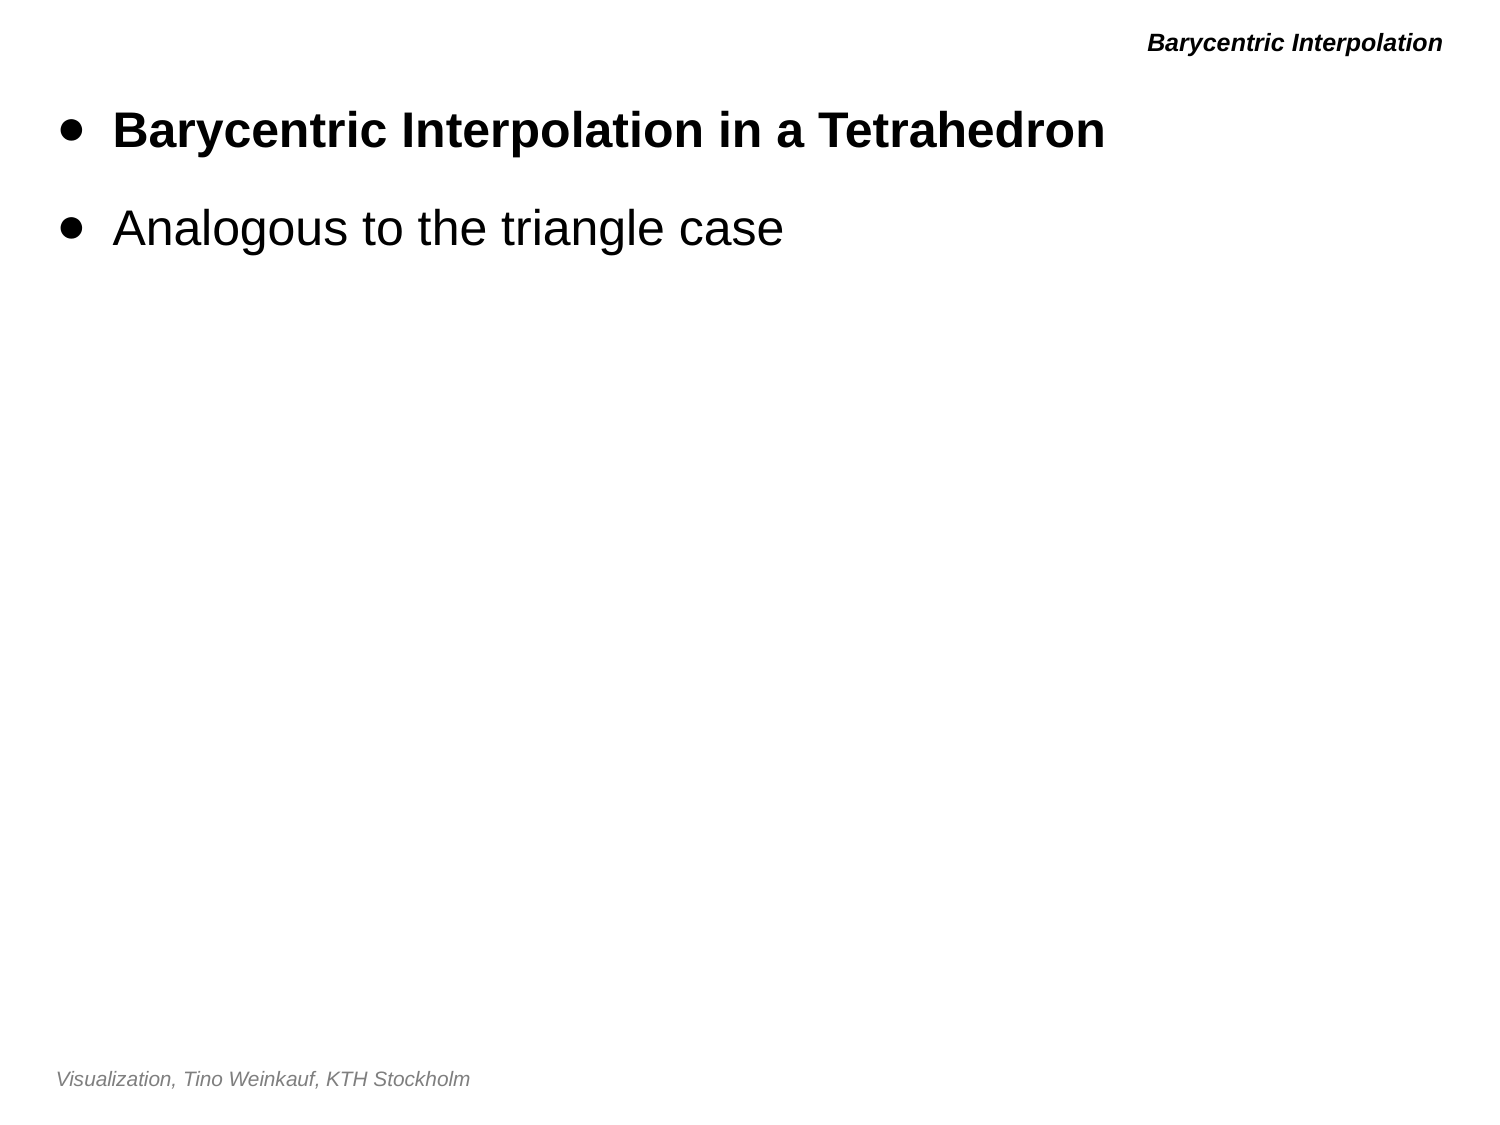

# Barycentric Interpolation
Barycentric Interpolation in a Tetrahedron
Analogous to the triangle case